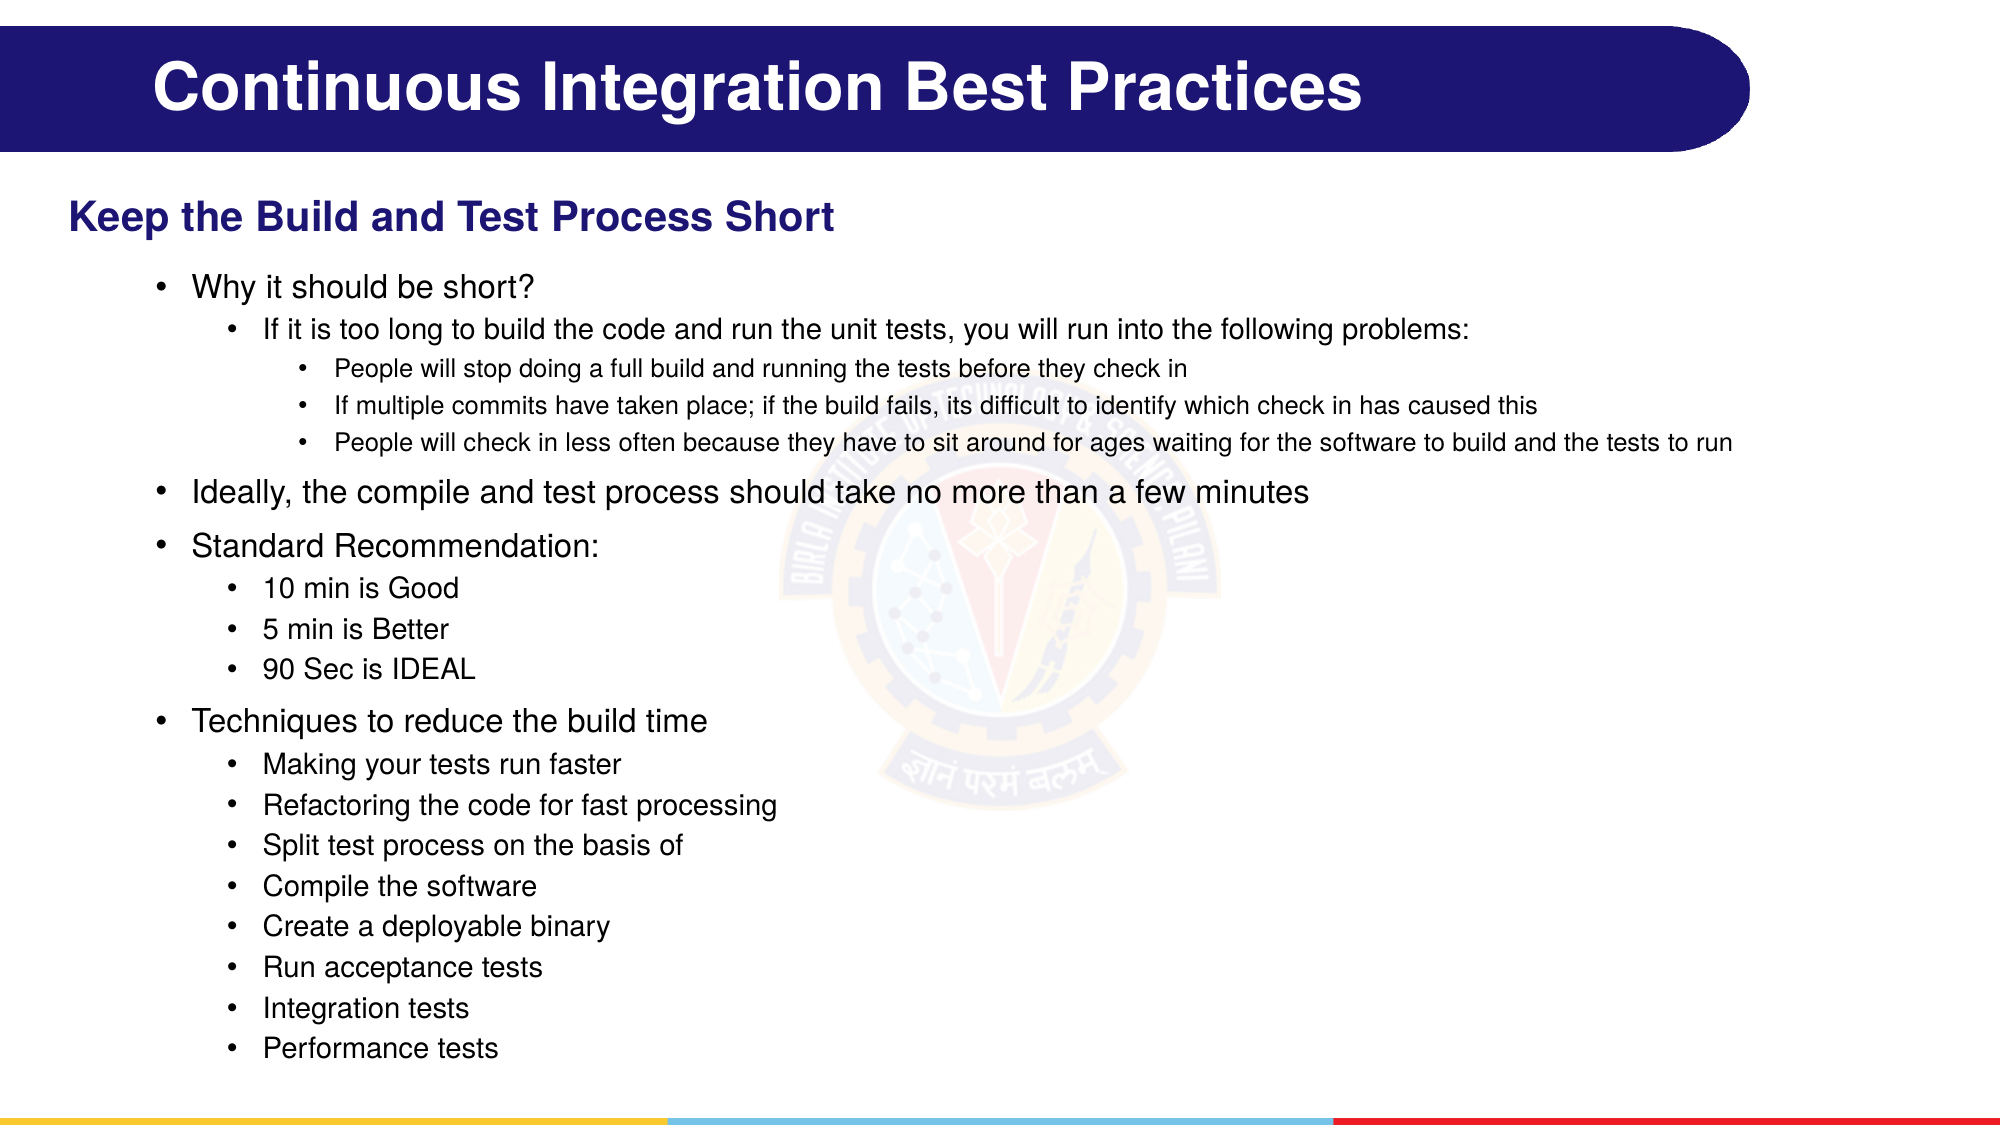

# Continuous Integration Best Practices
Keep the Build and Test Process Short
Why it should be short?
If it is too long to build the code and run the unit tests, you will run into the following problems:
People will stop doing a full build and running the tests before they check in
If multiple commits have taken place; if the build fails, its difficult to identify which check in has caused this
People will check in less often because they have to sit around for ages waiting for the software to build and the tests to run
Ideally, the compile and test process should take no more than a few minutes
Standard Recommendation:
10 min is Good
5 min is Better
90 Sec is IDEAL
Techniques to reduce the build time
Making your tests run faster
Refactoring the code for fast processing
Split test process on the basis of
Compile the software
Create a deployable binary
Run acceptance tests
Integration tests
Performance tests